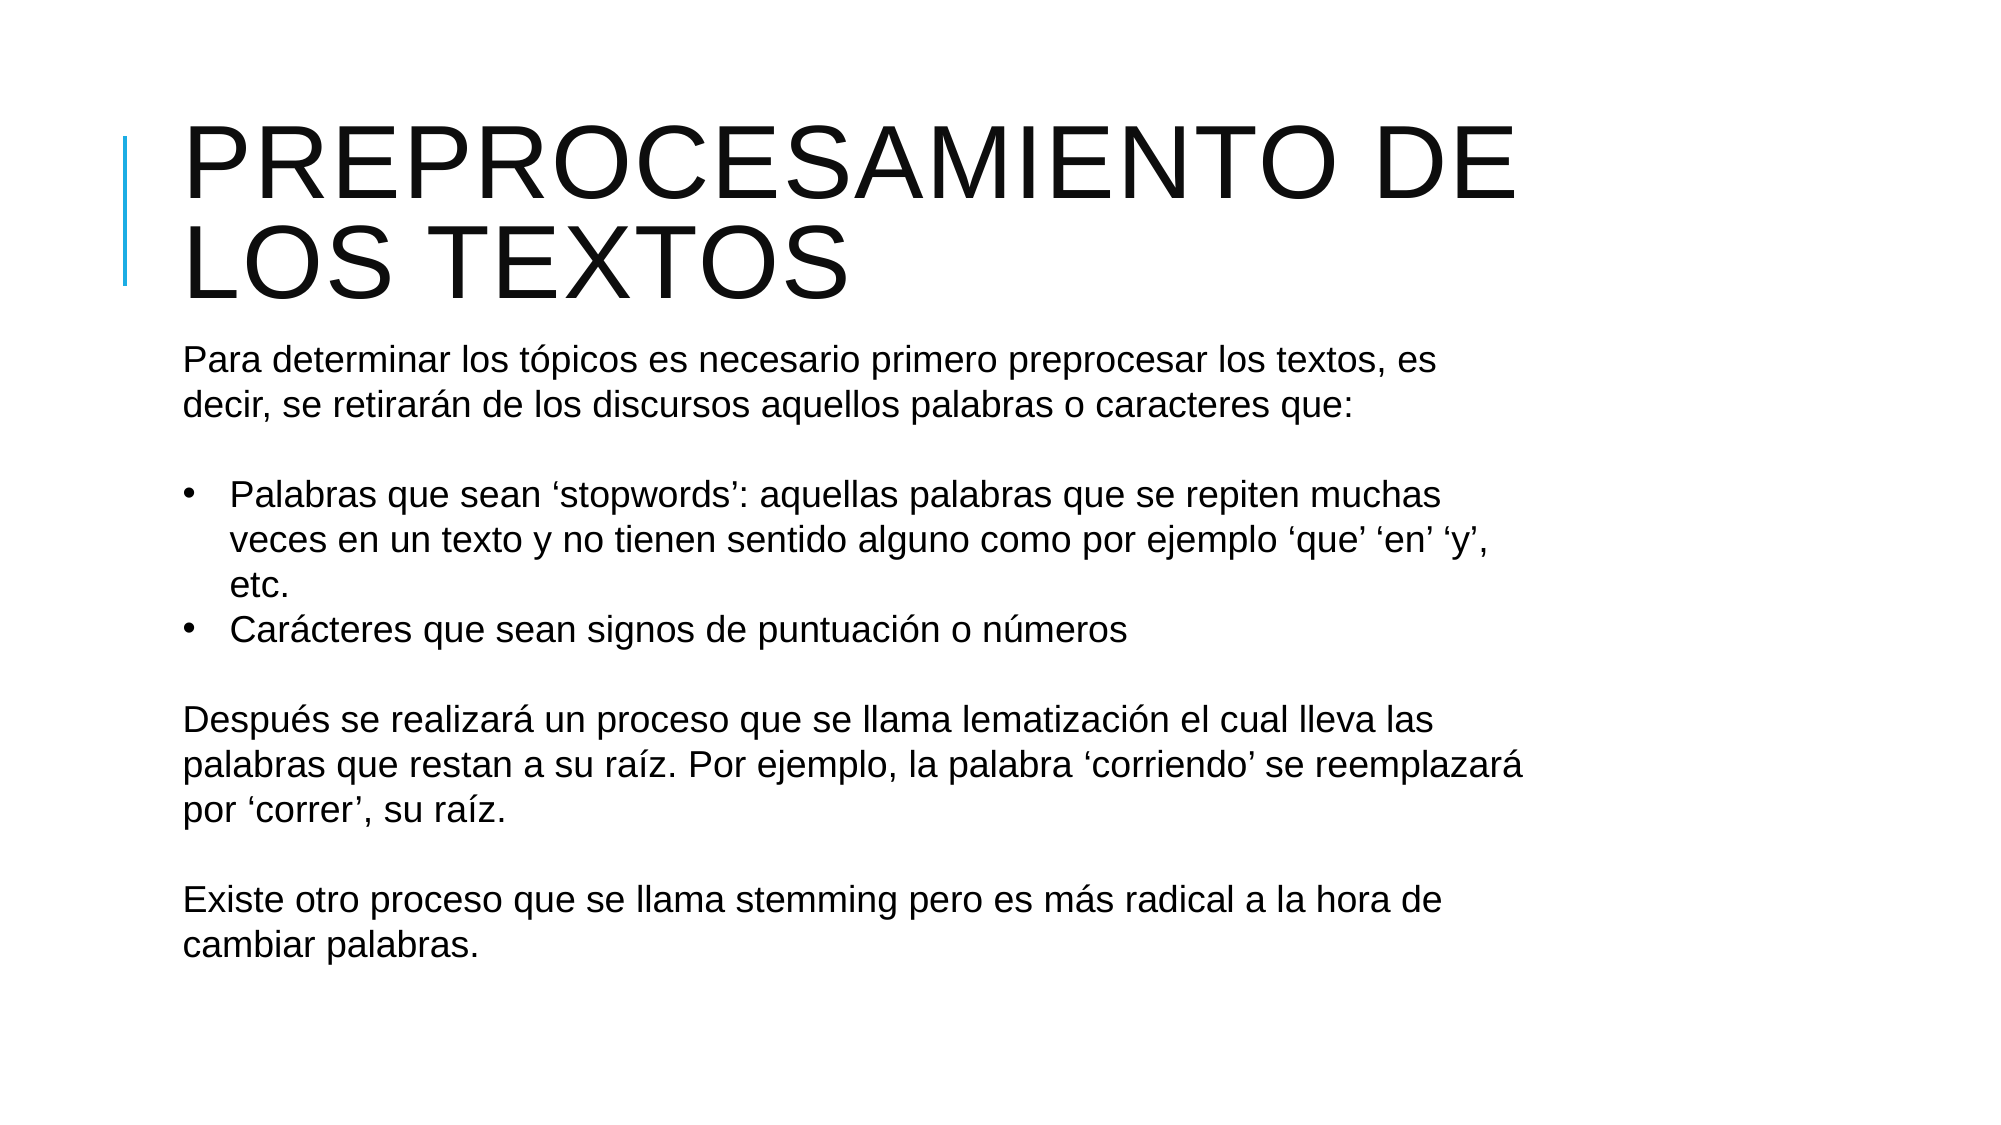

# Preprocesamiento de los textos
Para determinar los tópicos es necesario primero preprocesar los textos, es decir, se retirarán de los discursos aquellos palabras o caracteres que:

Palabras que sean ‘stopwords’: aquellas palabras que se repiten muchas veces en un texto y no tienen sentido alguno como por ejemplo ‘que’ ‘en’ ‘y’, etc.
Carácteres que sean signos de puntuación o números

Después se realizará un proceso que se llama lematización el cual lleva las palabras que restan a su raíz. Por ejemplo, la palabra ‘corriendo’ se reemplazará por ‘correr’, su raíz.

Existe otro proceso que se llama stemming pero es más radical a la hora de cambiar palabras.